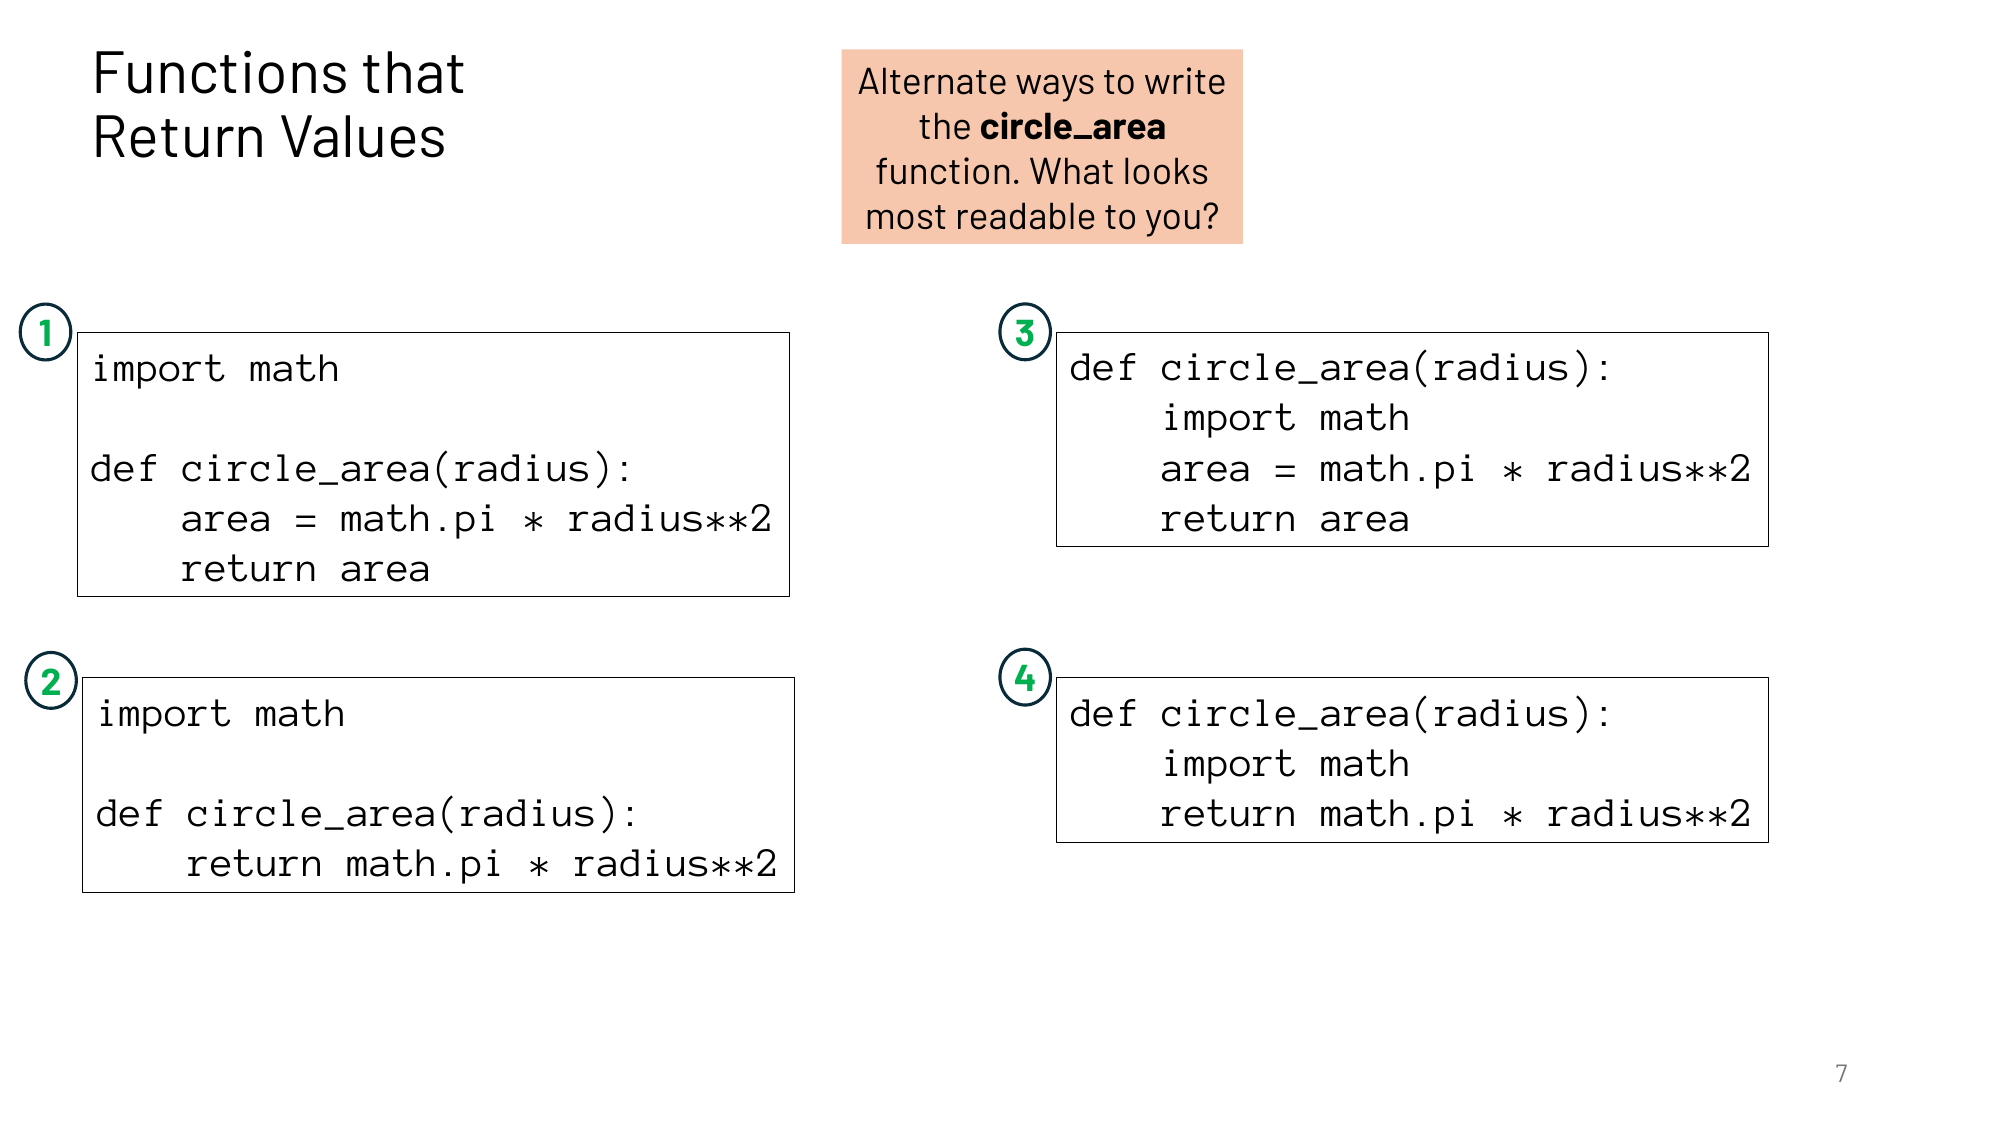

# Functions that Return Values
Alternate ways to write the circle_area function. What looks most readable to you?
3

1

import math

def circle_area(radius):
    area = math.pi * radius**2
    return area
def circle_area(radius):
    import math
    area = math.pi * radius**2
    return area
4

2

def circle_area(radius):
    import math
    return math.pi * radius**2
import math

def circle_area(radius):
    return math.pi * radius**2
7